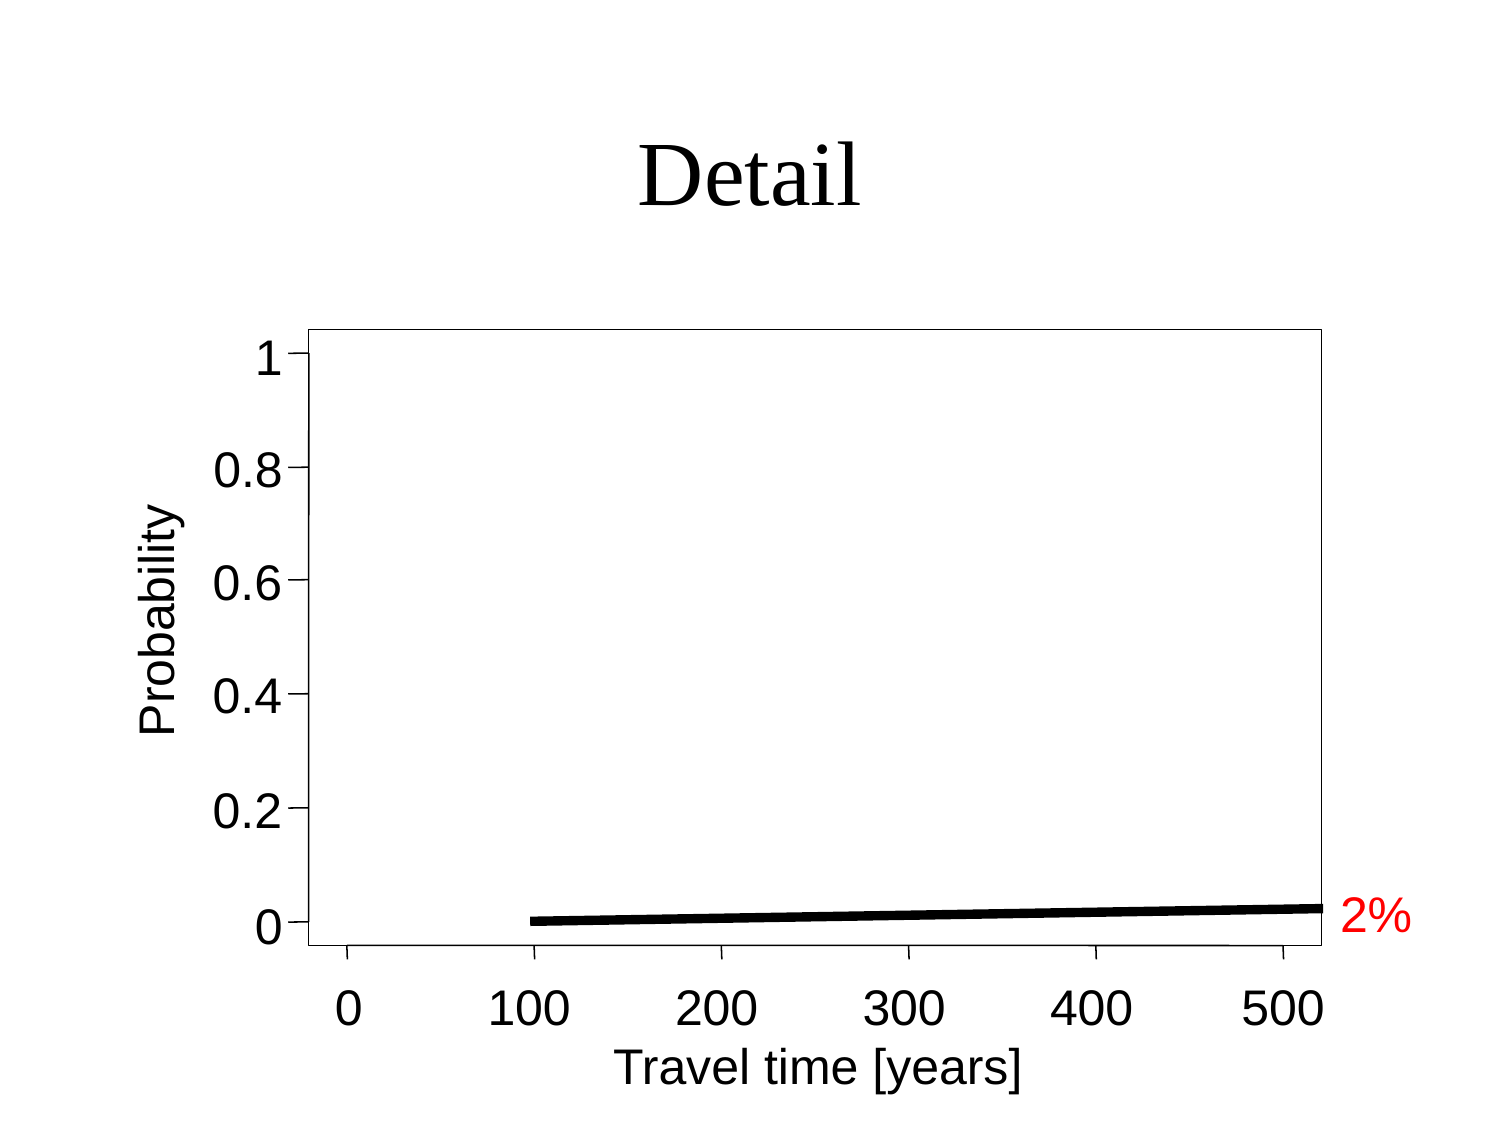

# Detail
1

0.8

0.6

Probability
0.4
prob(T < 500 years)
	 0.017

0.2

2%
0

0
100
200
300
400
500
Travel time [years]